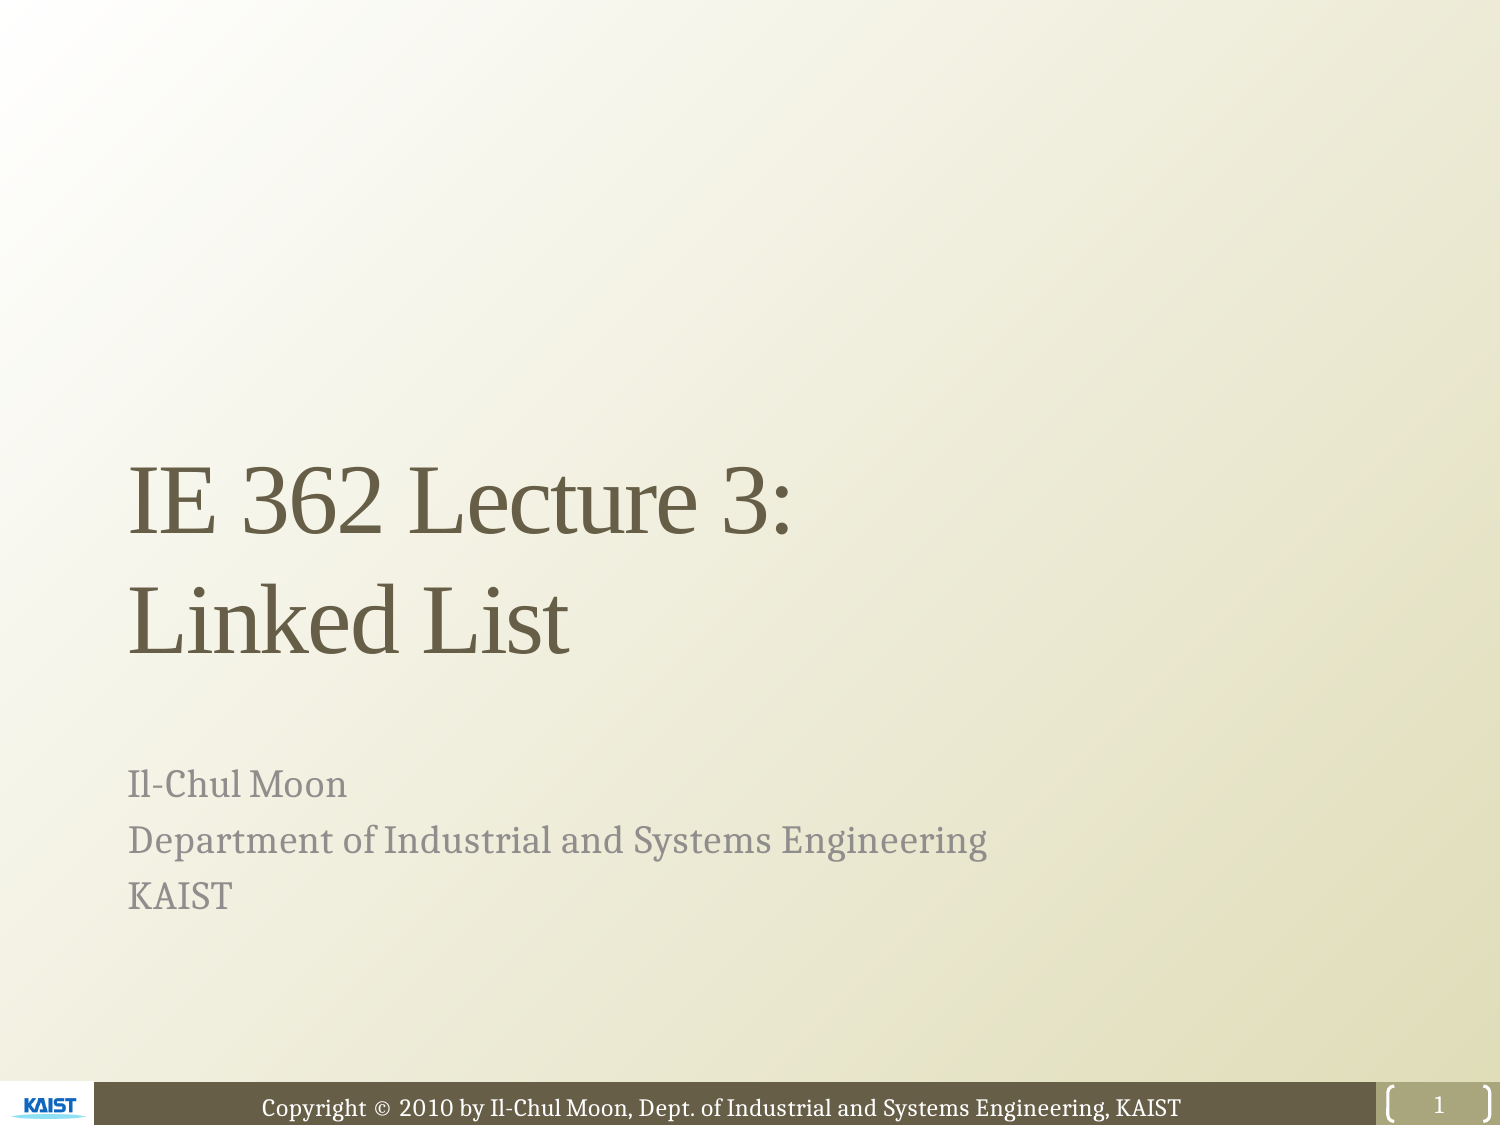

# IE 362 Lecture 3: Linked List
Il-Chul Moon
Department of Industrial and Systems Engineering
KAIST
1